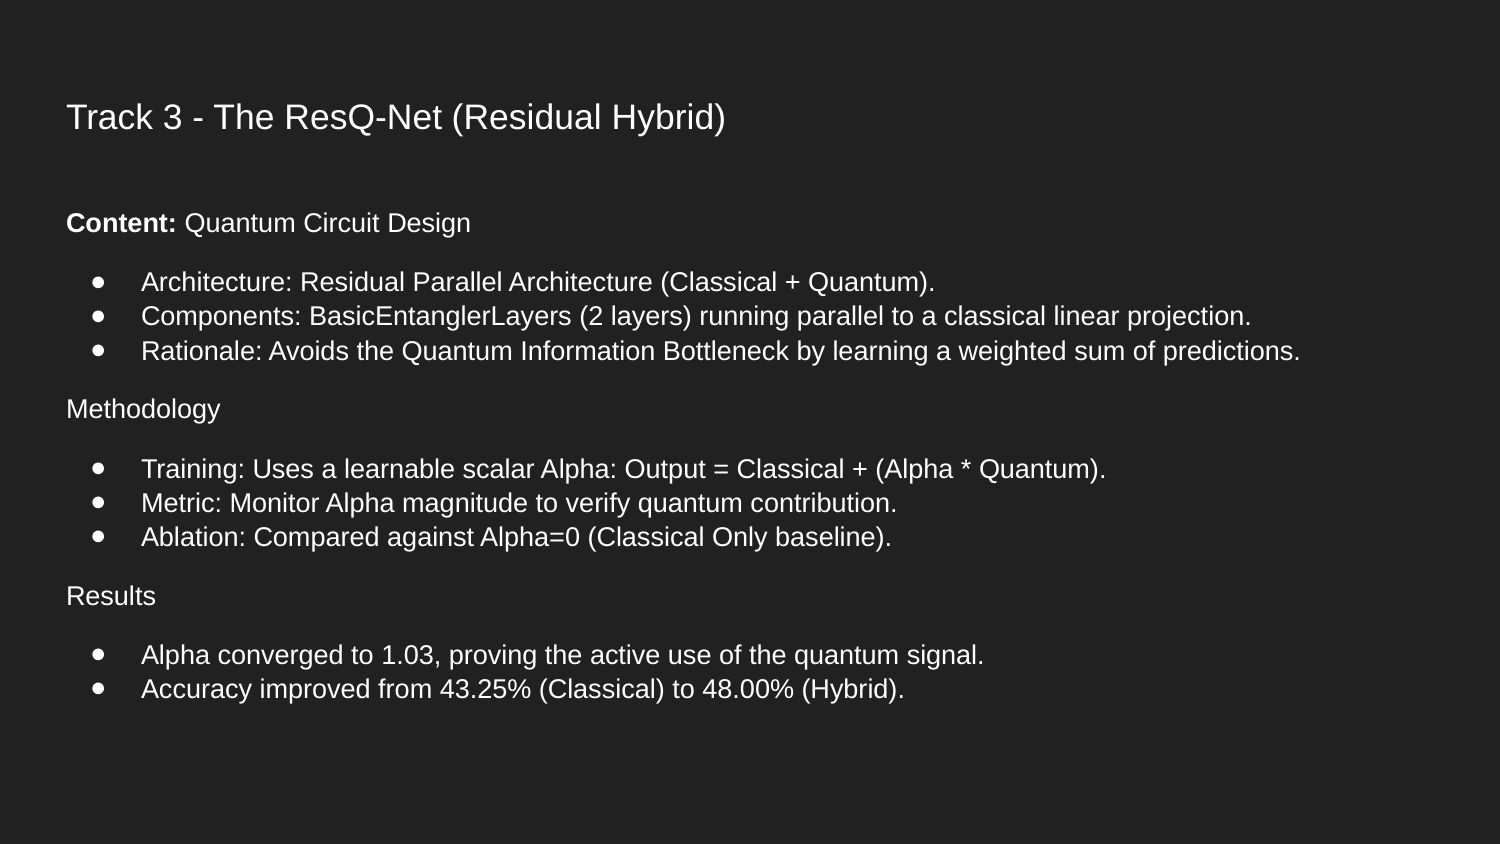

# Track 3 - The ResQ-Net (Residual Hybrid)
Content: Quantum Circuit Design
Architecture: Residual Parallel Architecture (Classical + Quantum).
Components: BasicEntanglerLayers (2 layers) running parallel to a classical linear projection.
Rationale: Avoids the Quantum Information Bottleneck by learning a weighted sum of predictions.
Methodology
Training: Uses a learnable scalar Alpha: Output = Classical + (Alpha * Quantum).
Metric: Monitor Alpha magnitude to verify quantum contribution.
Ablation: Compared against Alpha=0 (Classical Only baseline).
Results
Alpha converged to 1.03, proving the active use of the quantum signal.
Accuracy improved from 43.25% (Classical) to 48.00% (Hybrid).